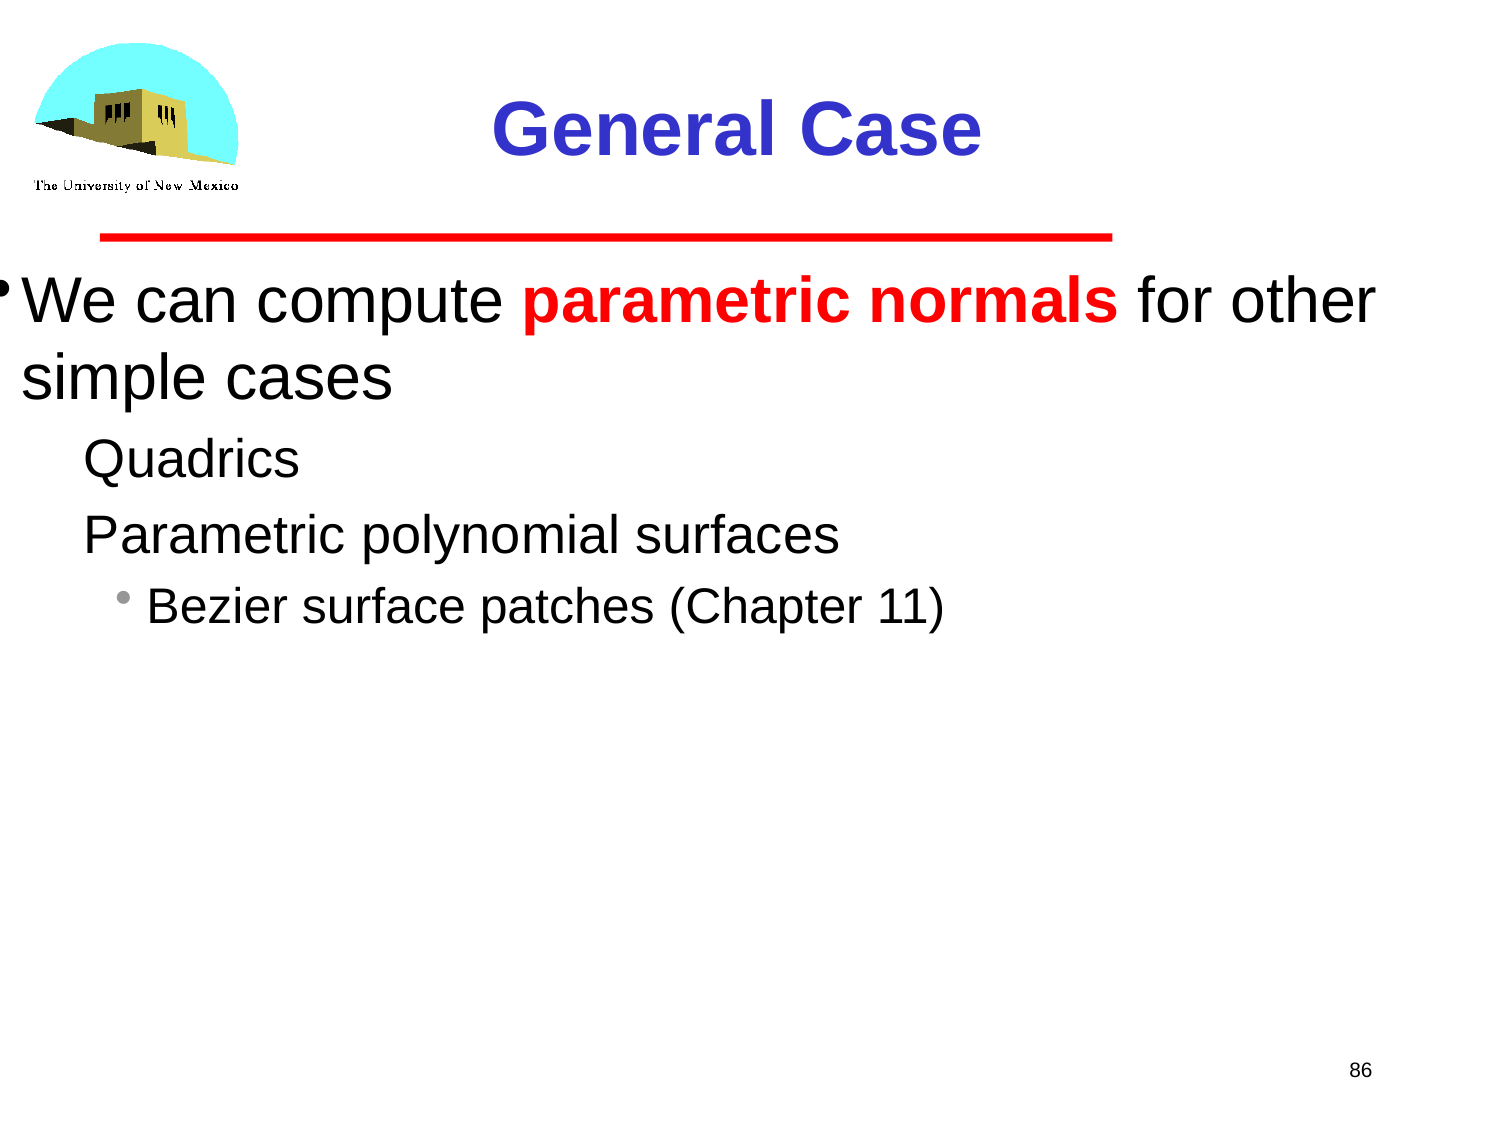

General Case
We can compute parametric normals for other simple cases
Quadrics
Parametric polynomial surfaces
Bezier surface patches (Chapter 11)
86